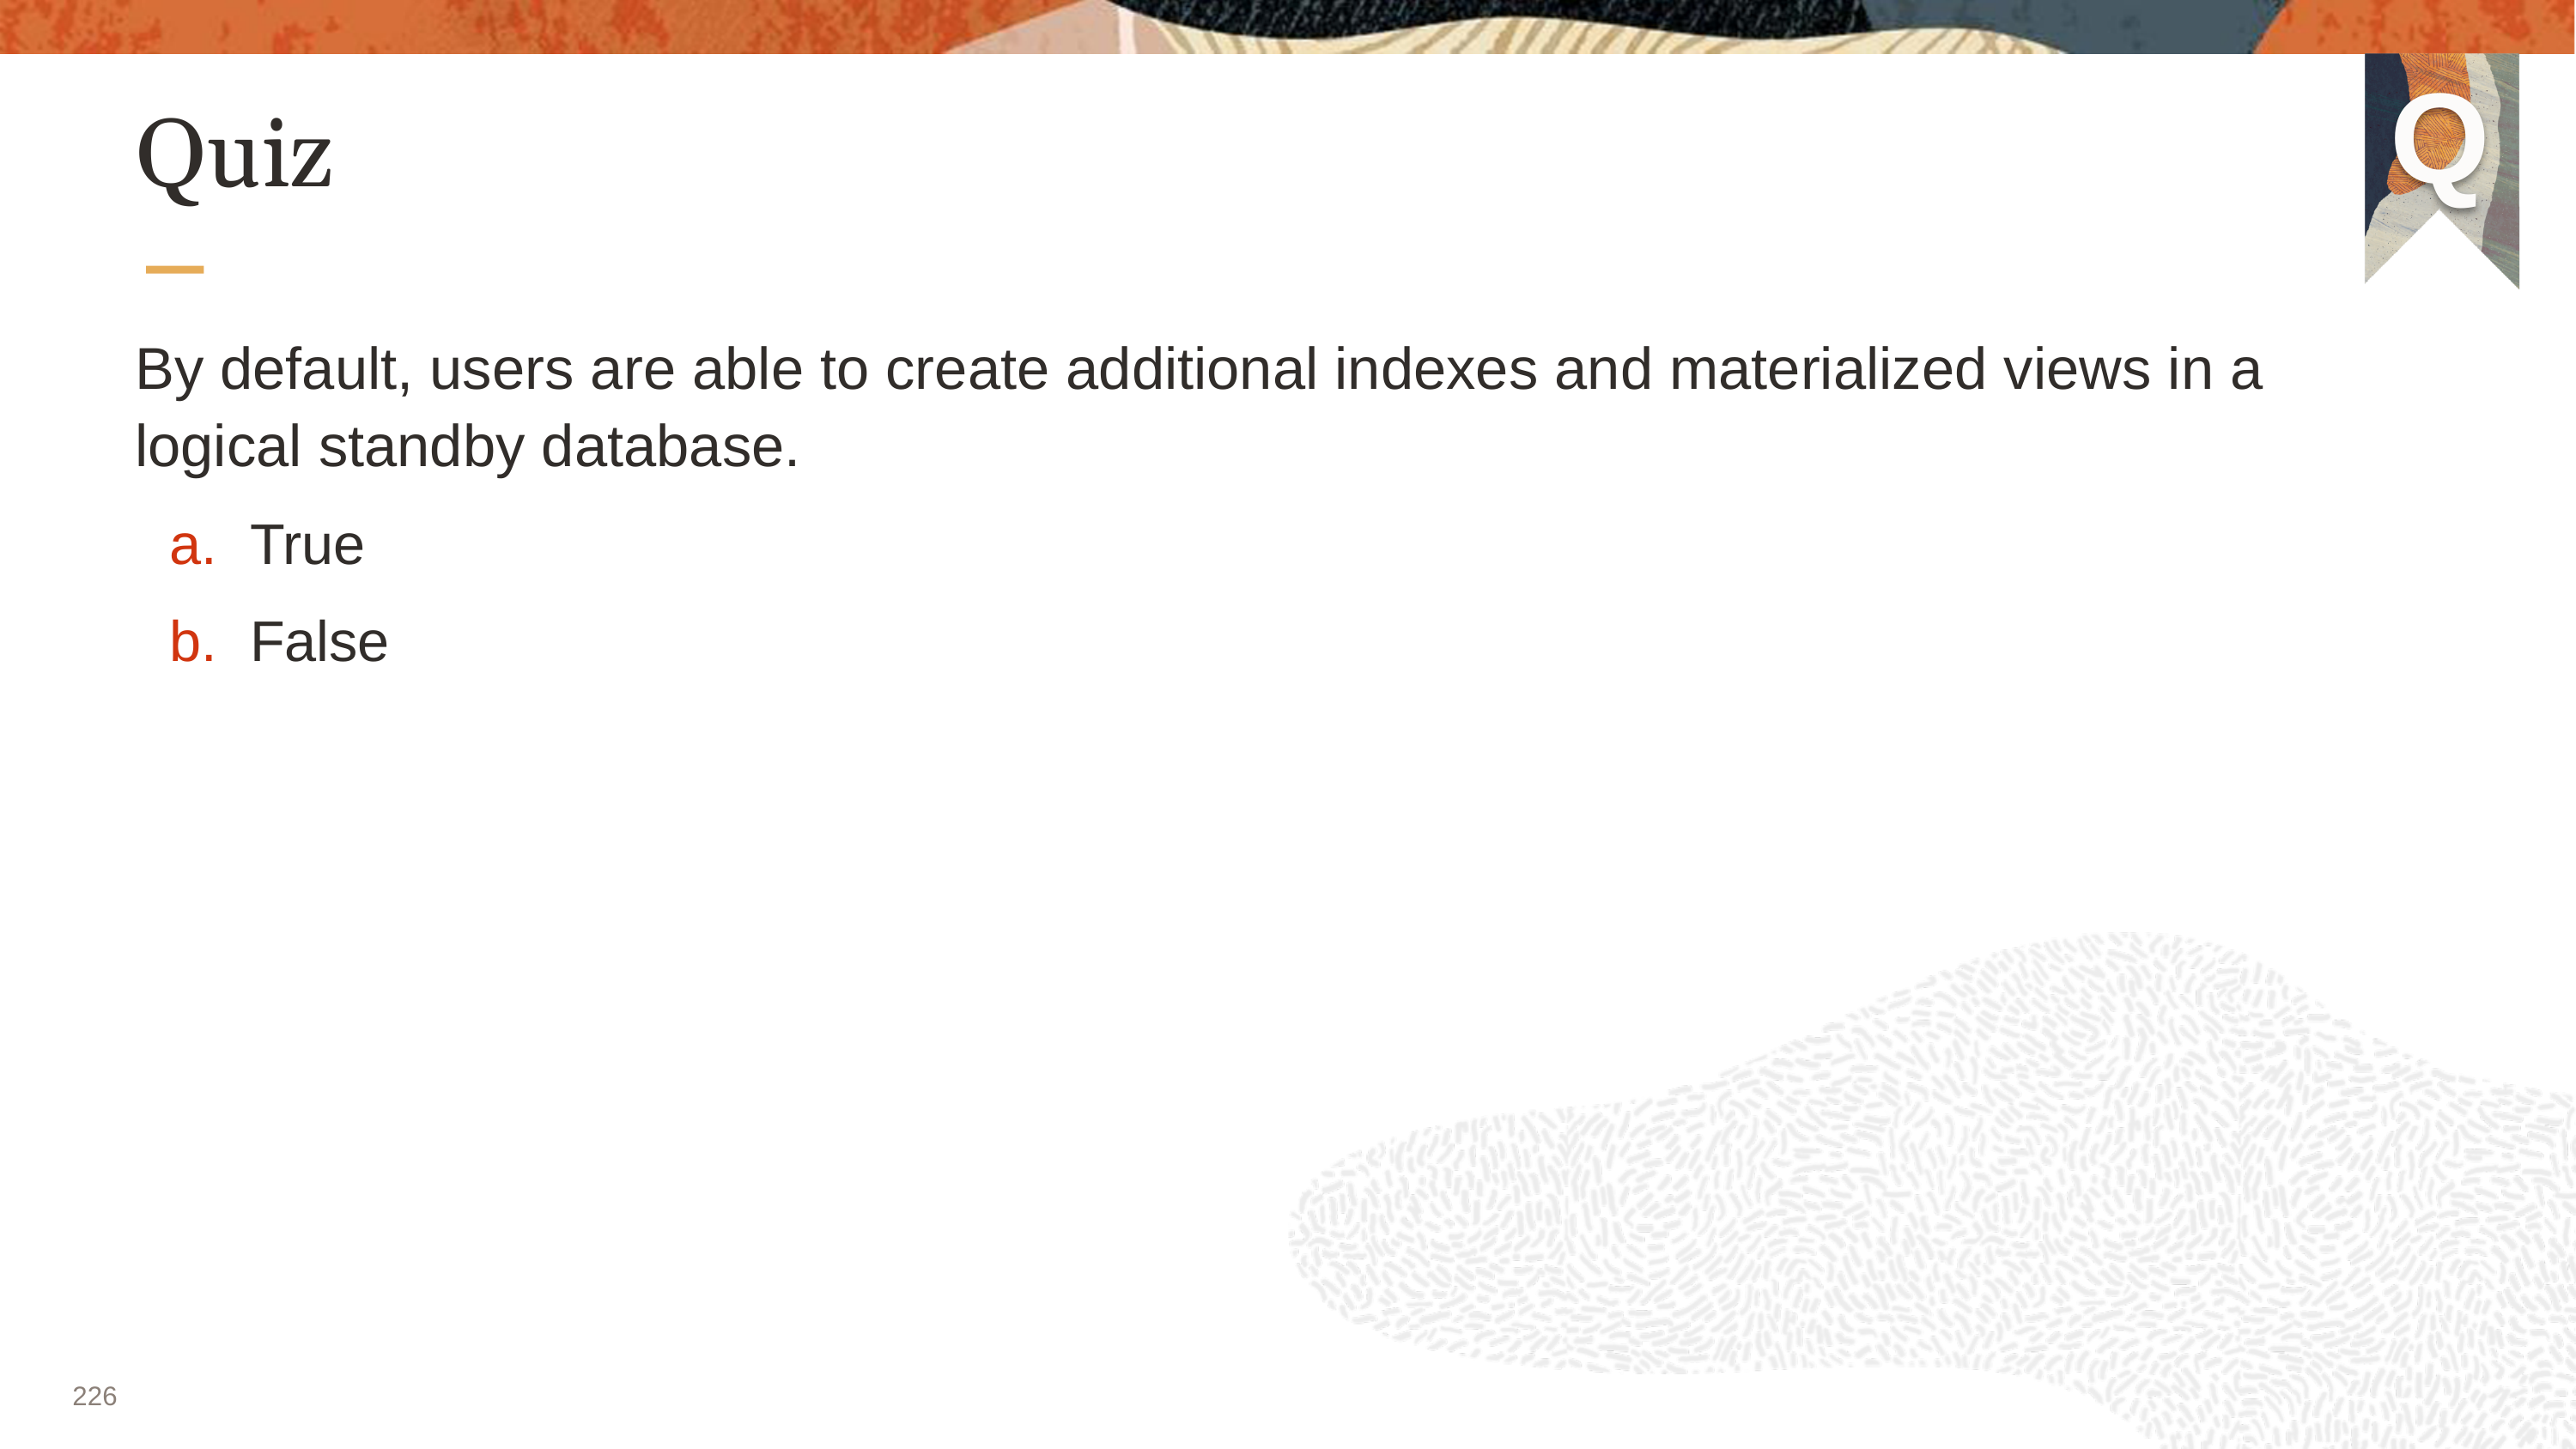

# Quiz
By default, users are able to create additional indexes and materialized views in a logical standby database.
True
False